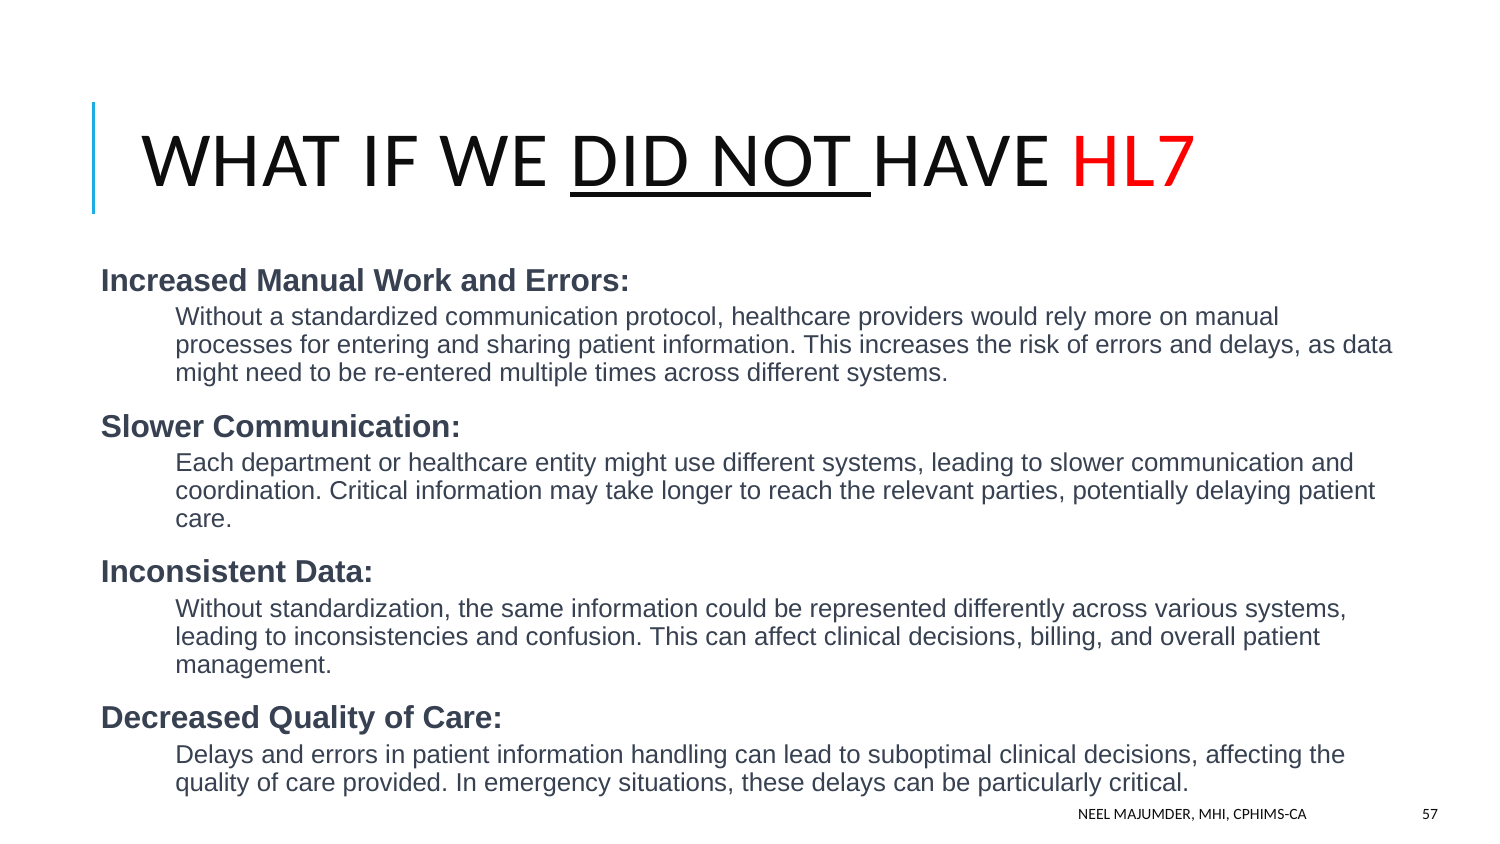

# What if we did not have hl7
Increased Manual Work and Errors:
Without a standardized communication protocol, healthcare providers would rely more on manual processes for entering and sharing patient information. This increases the risk of errors and delays, as data might need to be re-entered multiple times across different systems.
Slower Communication:
Each department or healthcare entity might use different systems, leading to slower communication and coordination. Critical information may take longer to reach the relevant parties, potentially delaying patient care.
Inconsistent Data:
Without standardization, the same information could be represented differently across various systems, leading to inconsistencies and confusion. This can affect clinical decisions, billing, and overall patient management.
Decreased Quality of Care:
Delays and errors in patient information handling can lead to suboptimal clinical decisions, affecting the quality of care provided. In emergency situations, these delays can be particularly critical.

Neel Majumder, MHI, CPHIMS-CA
57